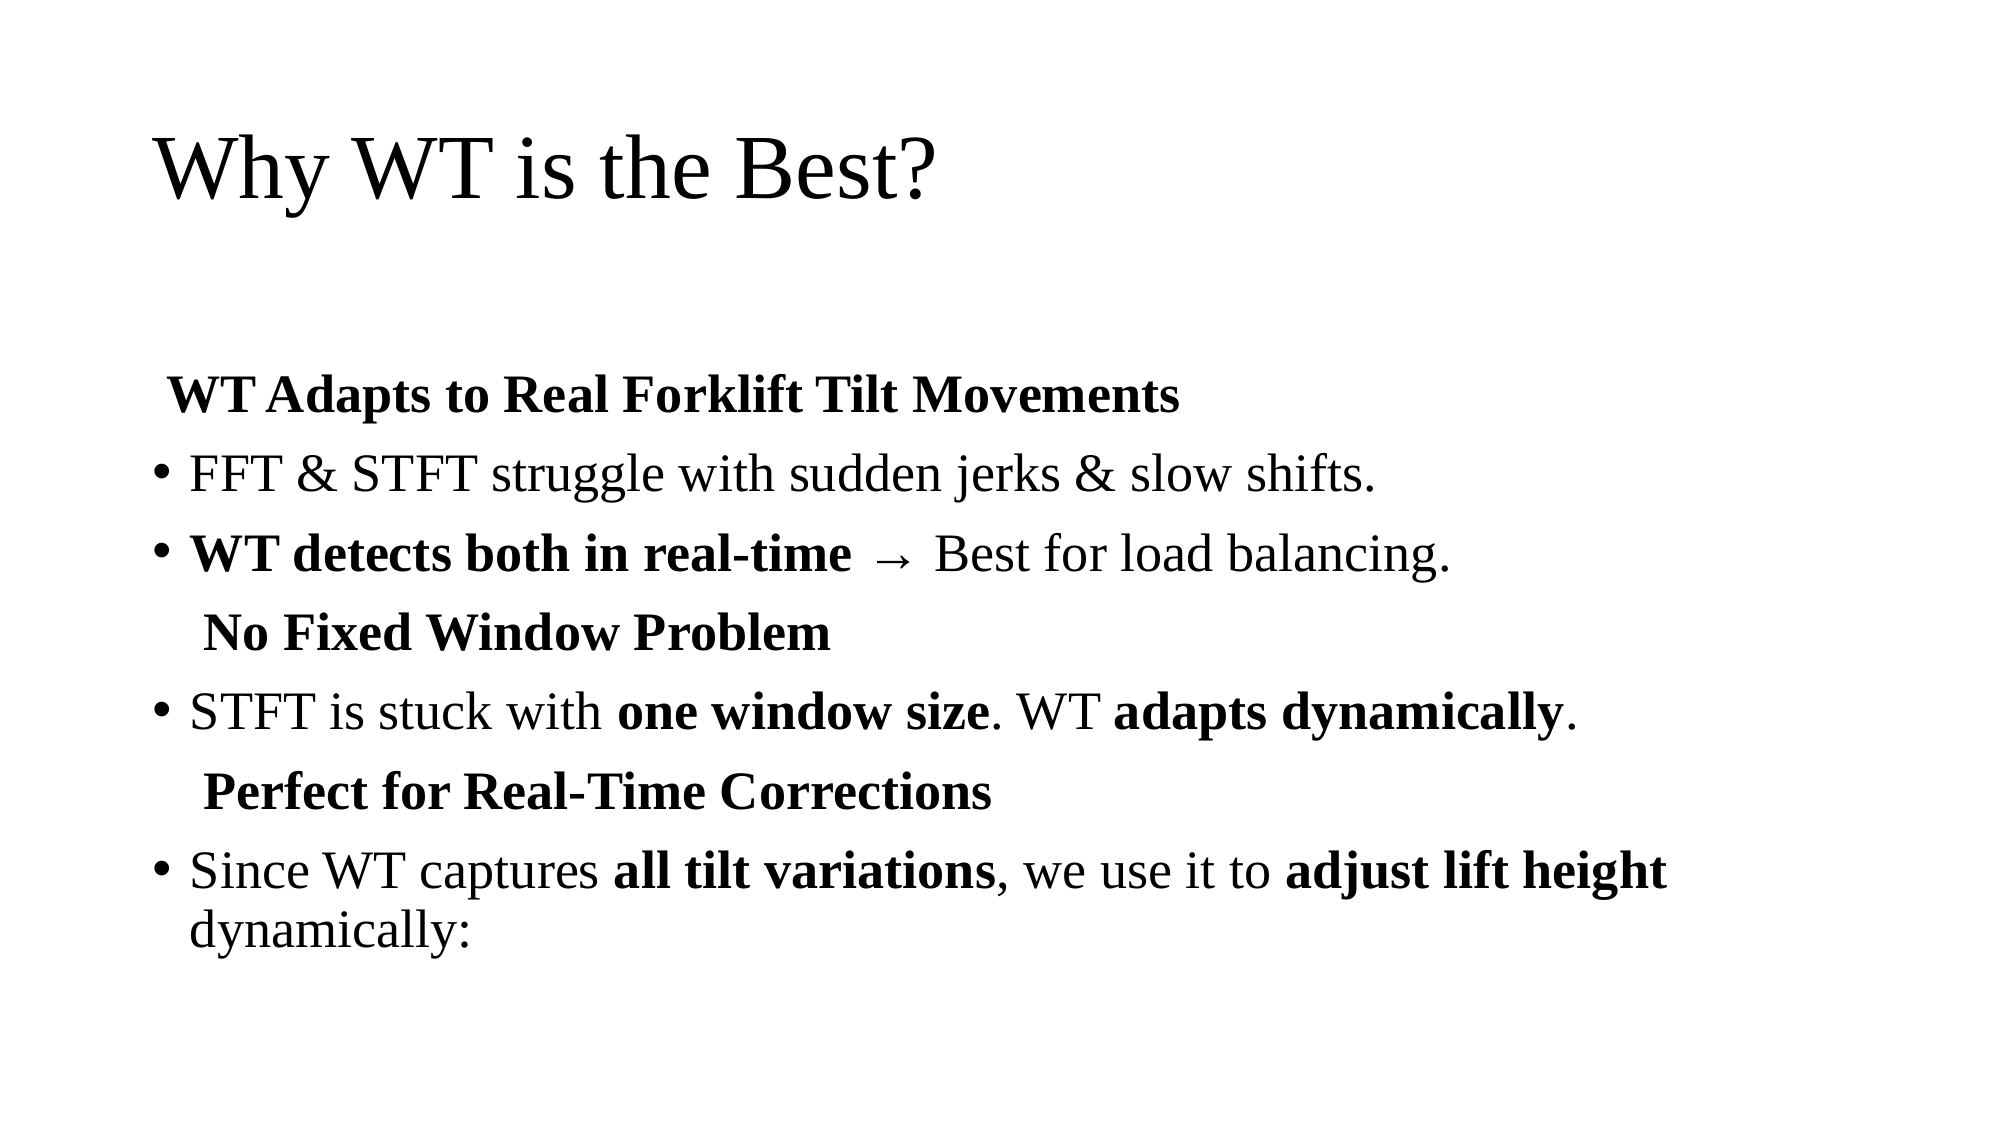

# Why WT is the Best?
 WT Adapts to Real Forklift Tilt Movements
FFT & STFT struggle with sudden jerks & slow shifts.
WT detects both in real-time → Best for load balancing.
 No Fixed Window Problem
STFT is stuck with one window size. WT adapts dynamically.
 Perfect for Real-Time Corrections
Since WT captures all tilt variations, we use it to adjust lift height dynamically: